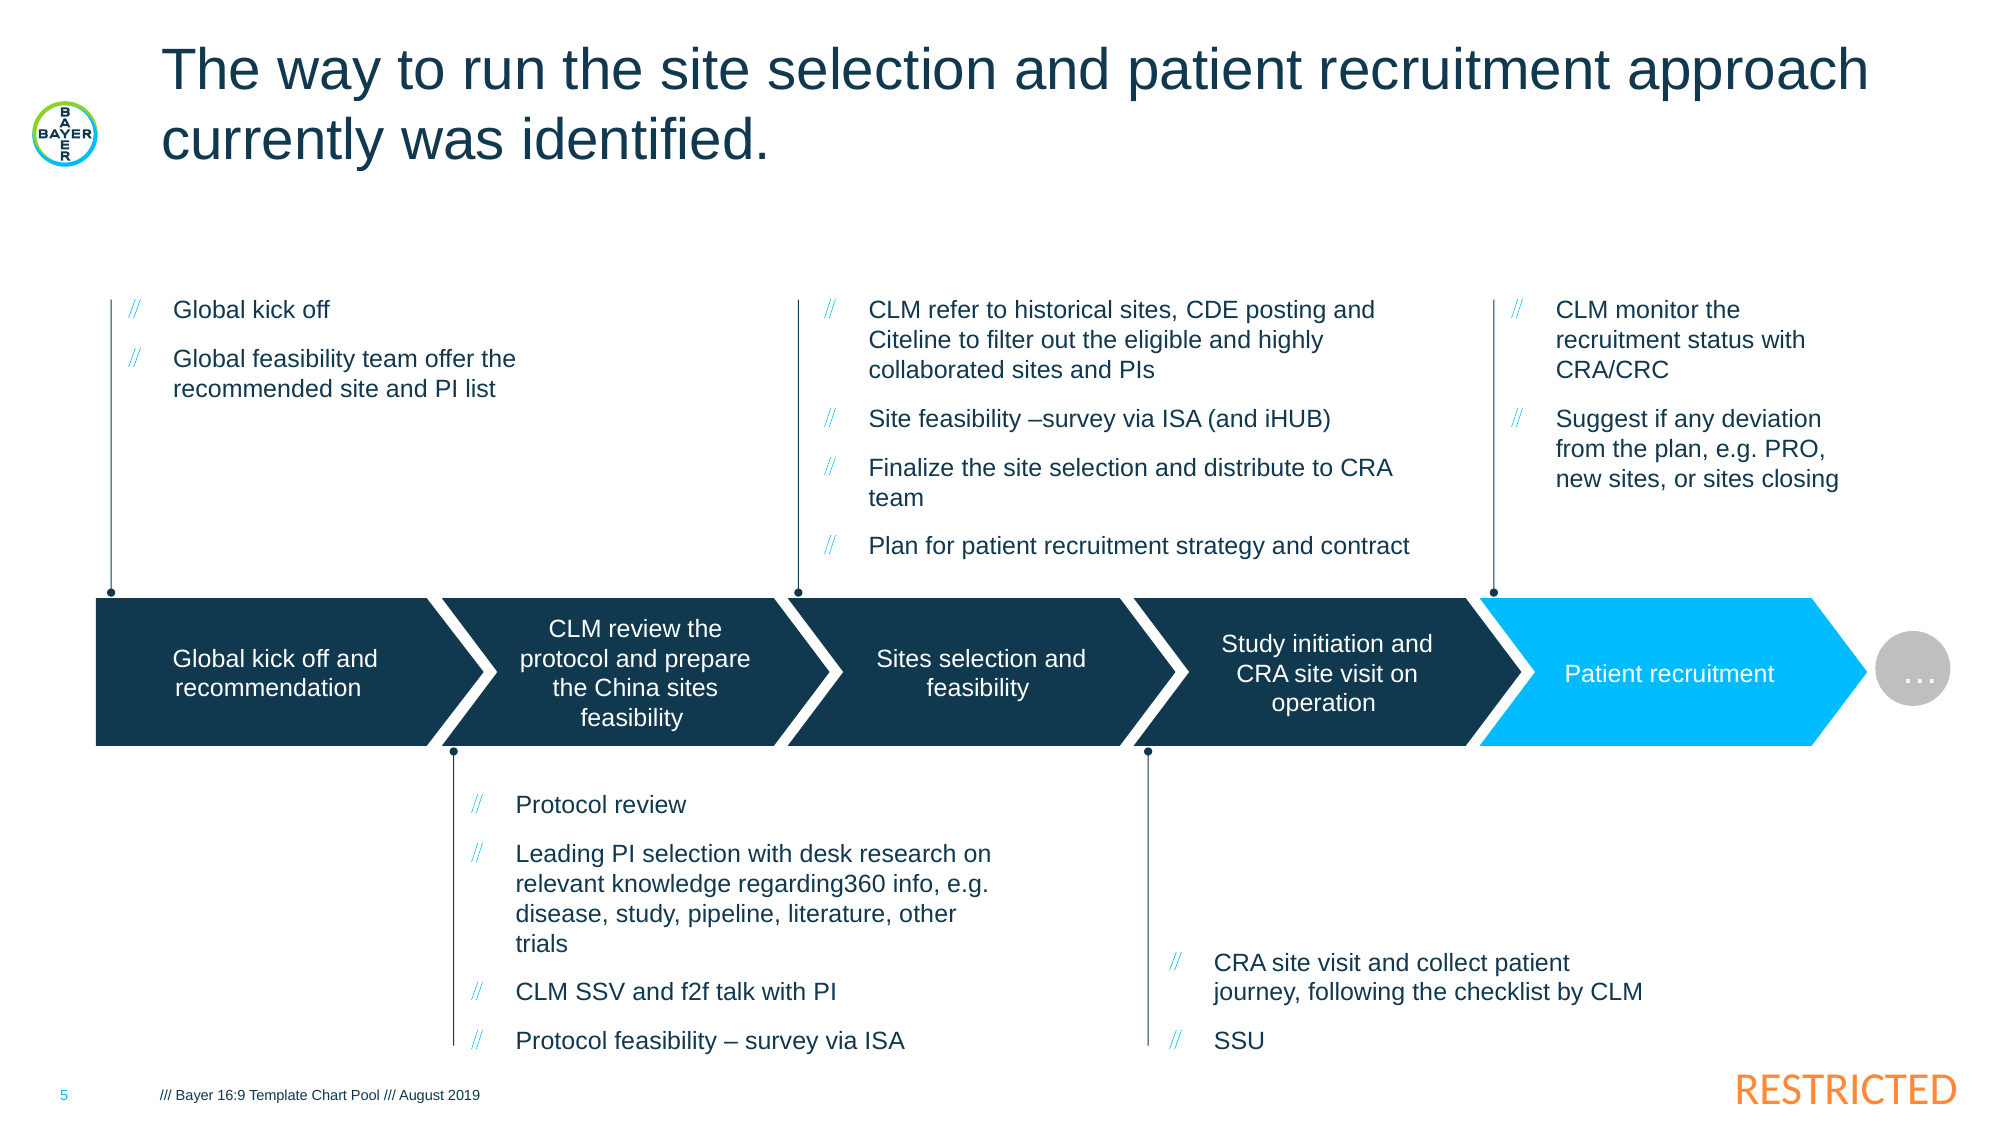

# The way to run the site selection and patient recruitment approach currently was identified.

Global kick off
Global feasibility team offer the recommended site and PI list
CLM refer to historical sites, CDE posting and Citeline to filter out the eligible and highly collaborated sites and PIs
Site feasibility –survey via ISA (and iHUB)
Finalize the site selection and distribute to CRA team
Plan for patient recruitment strategy and contract
CLM monitor the recruitment status with CRA/CRC
Suggest if any deviation from the plan, e.g. PRO, new sites, or sites closing

Global kick off and recommendation
CLM review the protocol and prepare the China sites feasibility
Sites selection and feasibility
Study initiation and CRA site visit on operation
Patient recruitment
…

Protocol review
Leading PI selection with desk research on relevant knowledge regarding360 info, e.g. disease, study, pipeline, literature, other trials
CLM SSV and f2f talk with PI
Protocol feasibility – survey via ISA

CRA site visit and collect patient journey, following the checklist by CLM
SSU
5
/// Bayer 16:9 Template Chart Pool /// August 2019